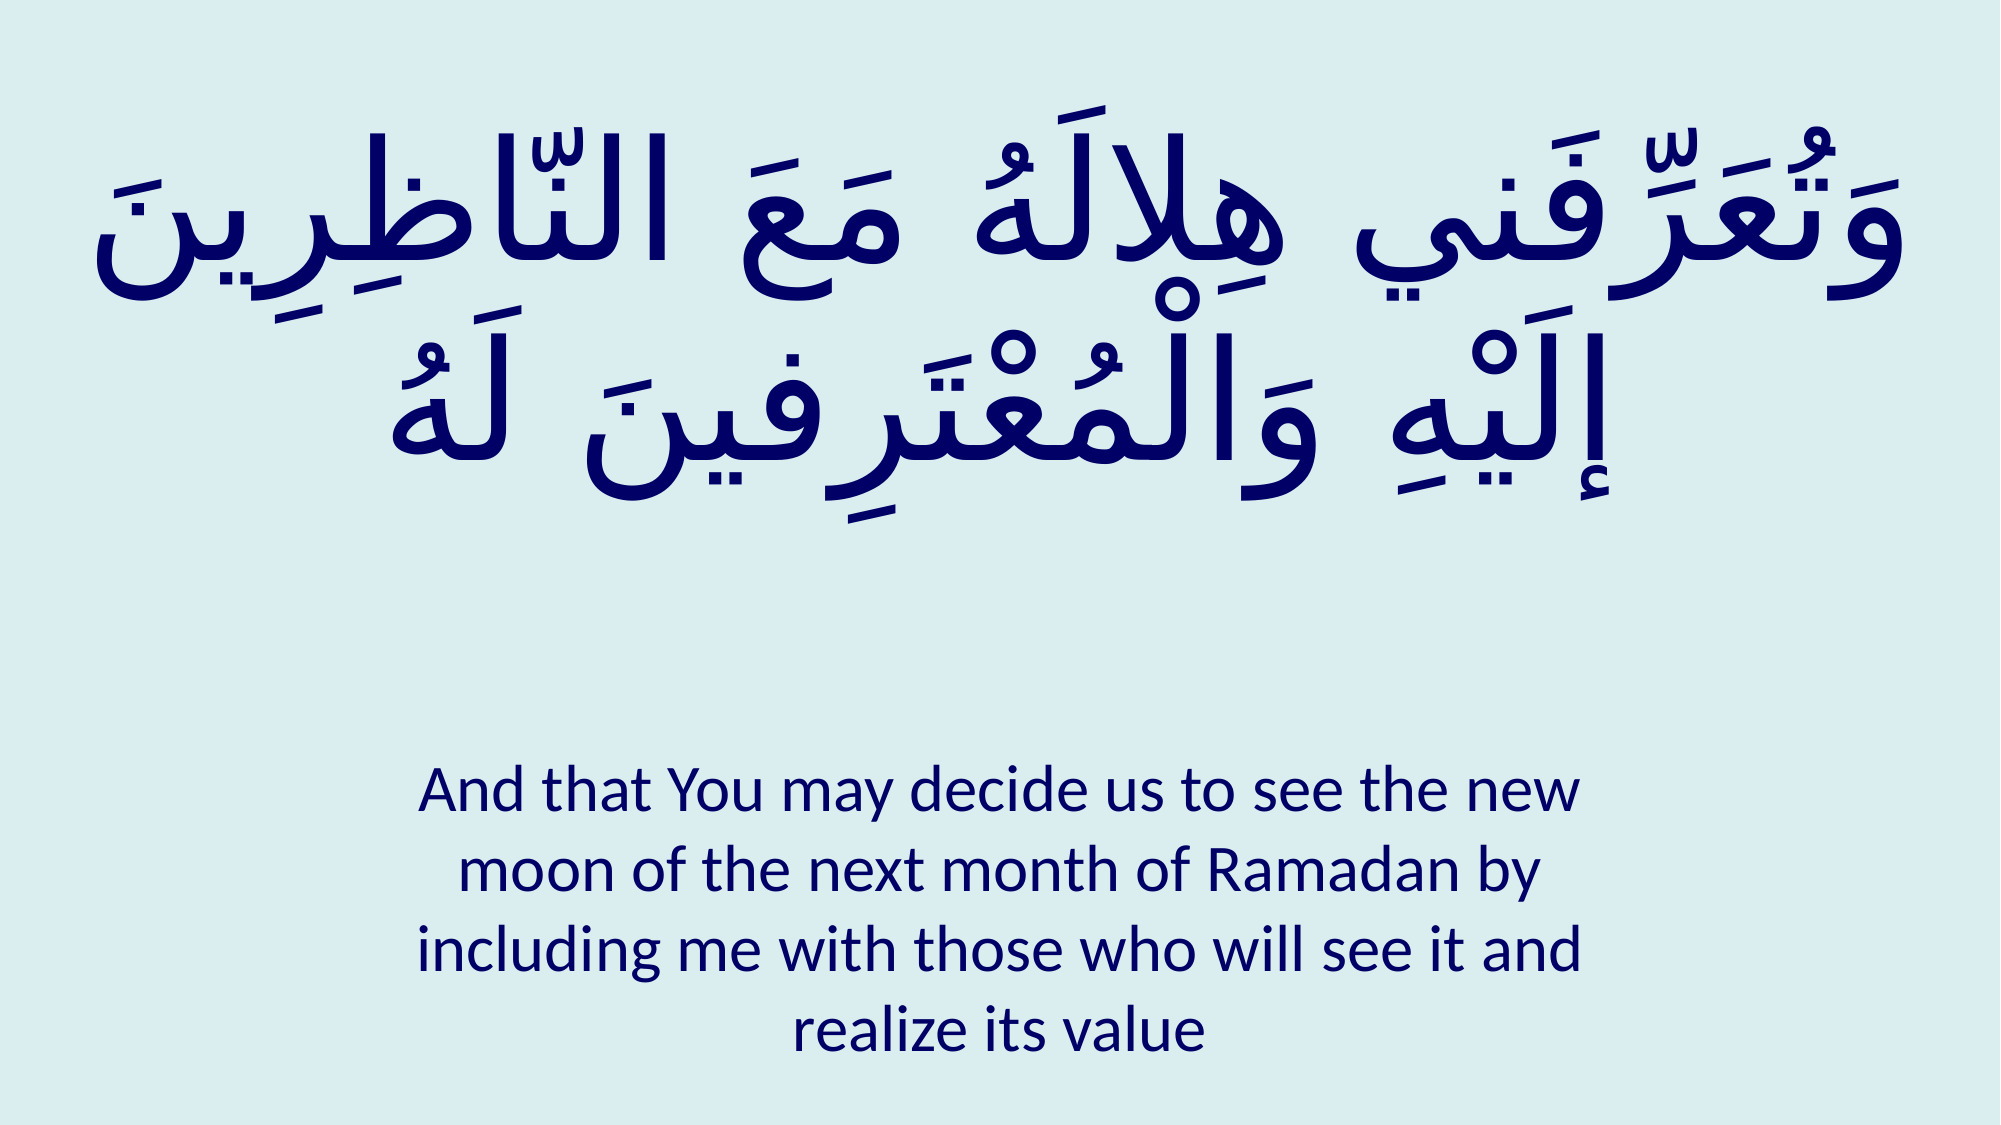

# وَتُعَرِّفَني هِلالَهُ مَعَ النّاظِرِينَ إلَيْهِ وَالْمُعْتَرِفينَ لَهُ
And that You may decide us to see the new moon of the next month of Ramadan by including me with those who will see it and realize its value